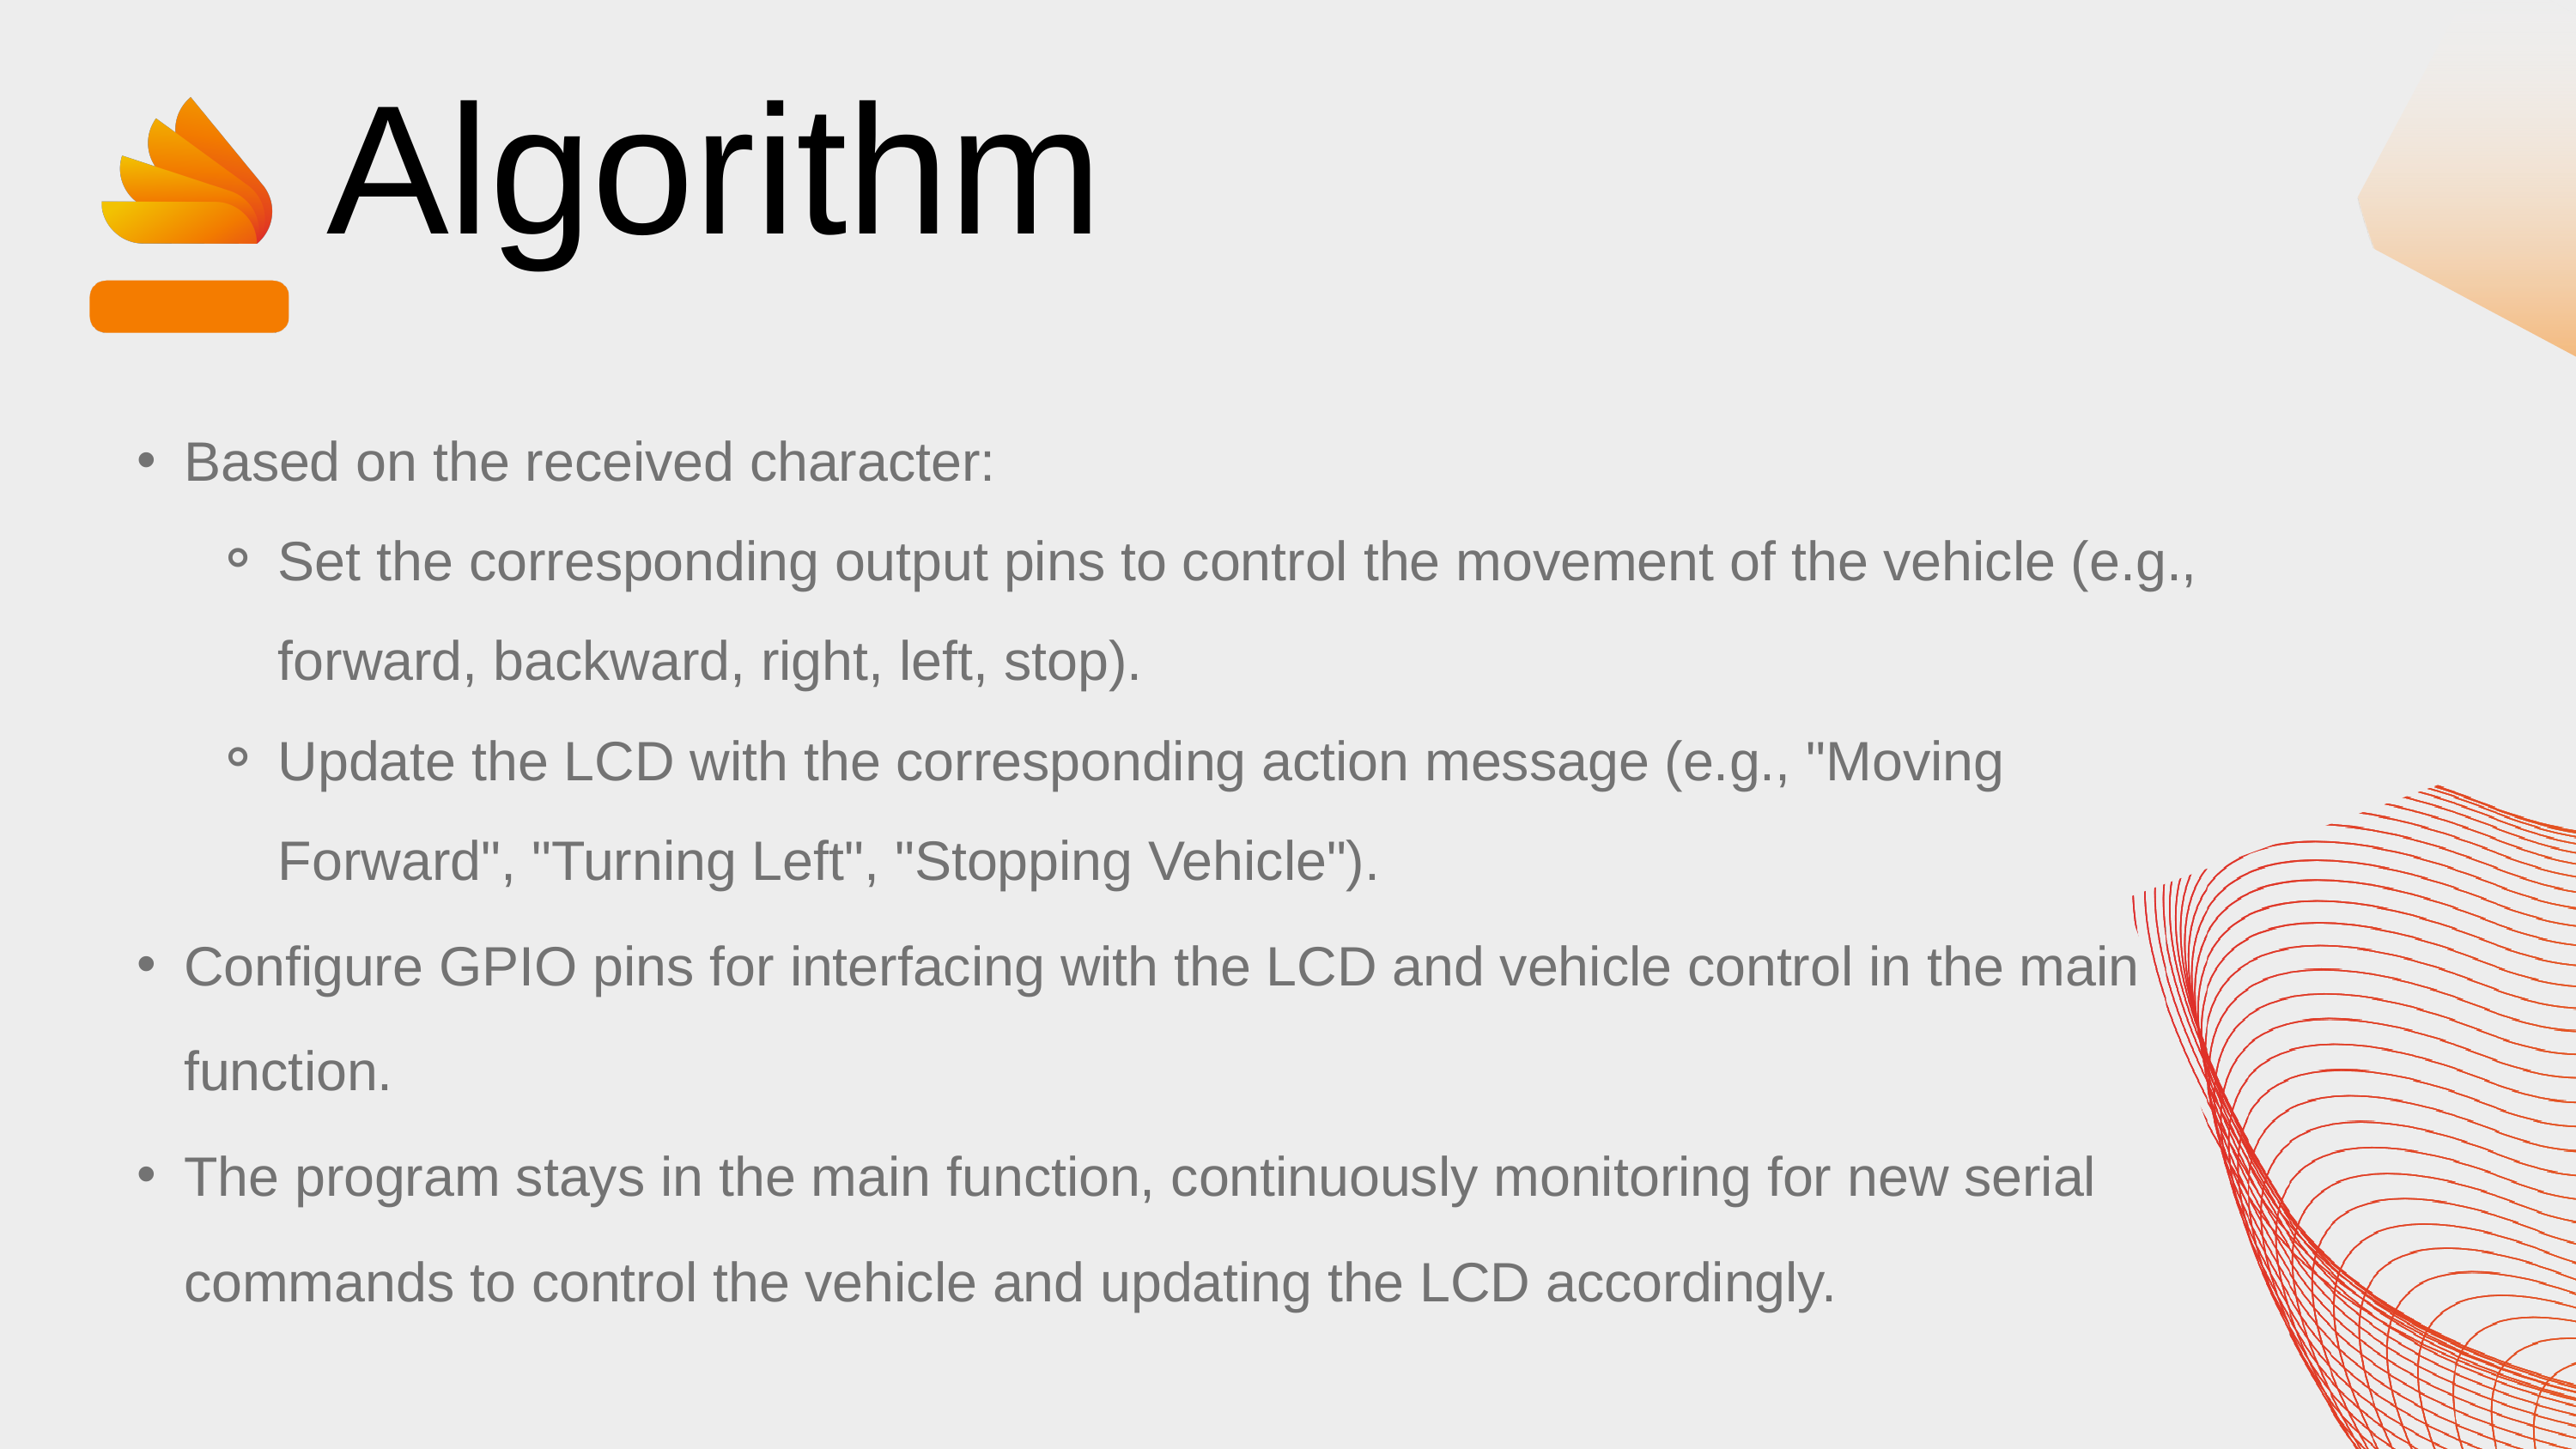

Algorithm

Based on the received character:
Set the corresponding output pins to control the movement of the vehicle (e.g., forward, backward, right, left, stop).
Update the LCD with the corresponding action message (e.g., "Moving Forward", "Turning Left", "Stopping Vehicle").
Configure GPIO pins for interfacing with the LCD and vehicle control in the main function.
The program stays in the main function, continuously monitoring for new serial commands to control the vehicle and updating the LCD accordingly.